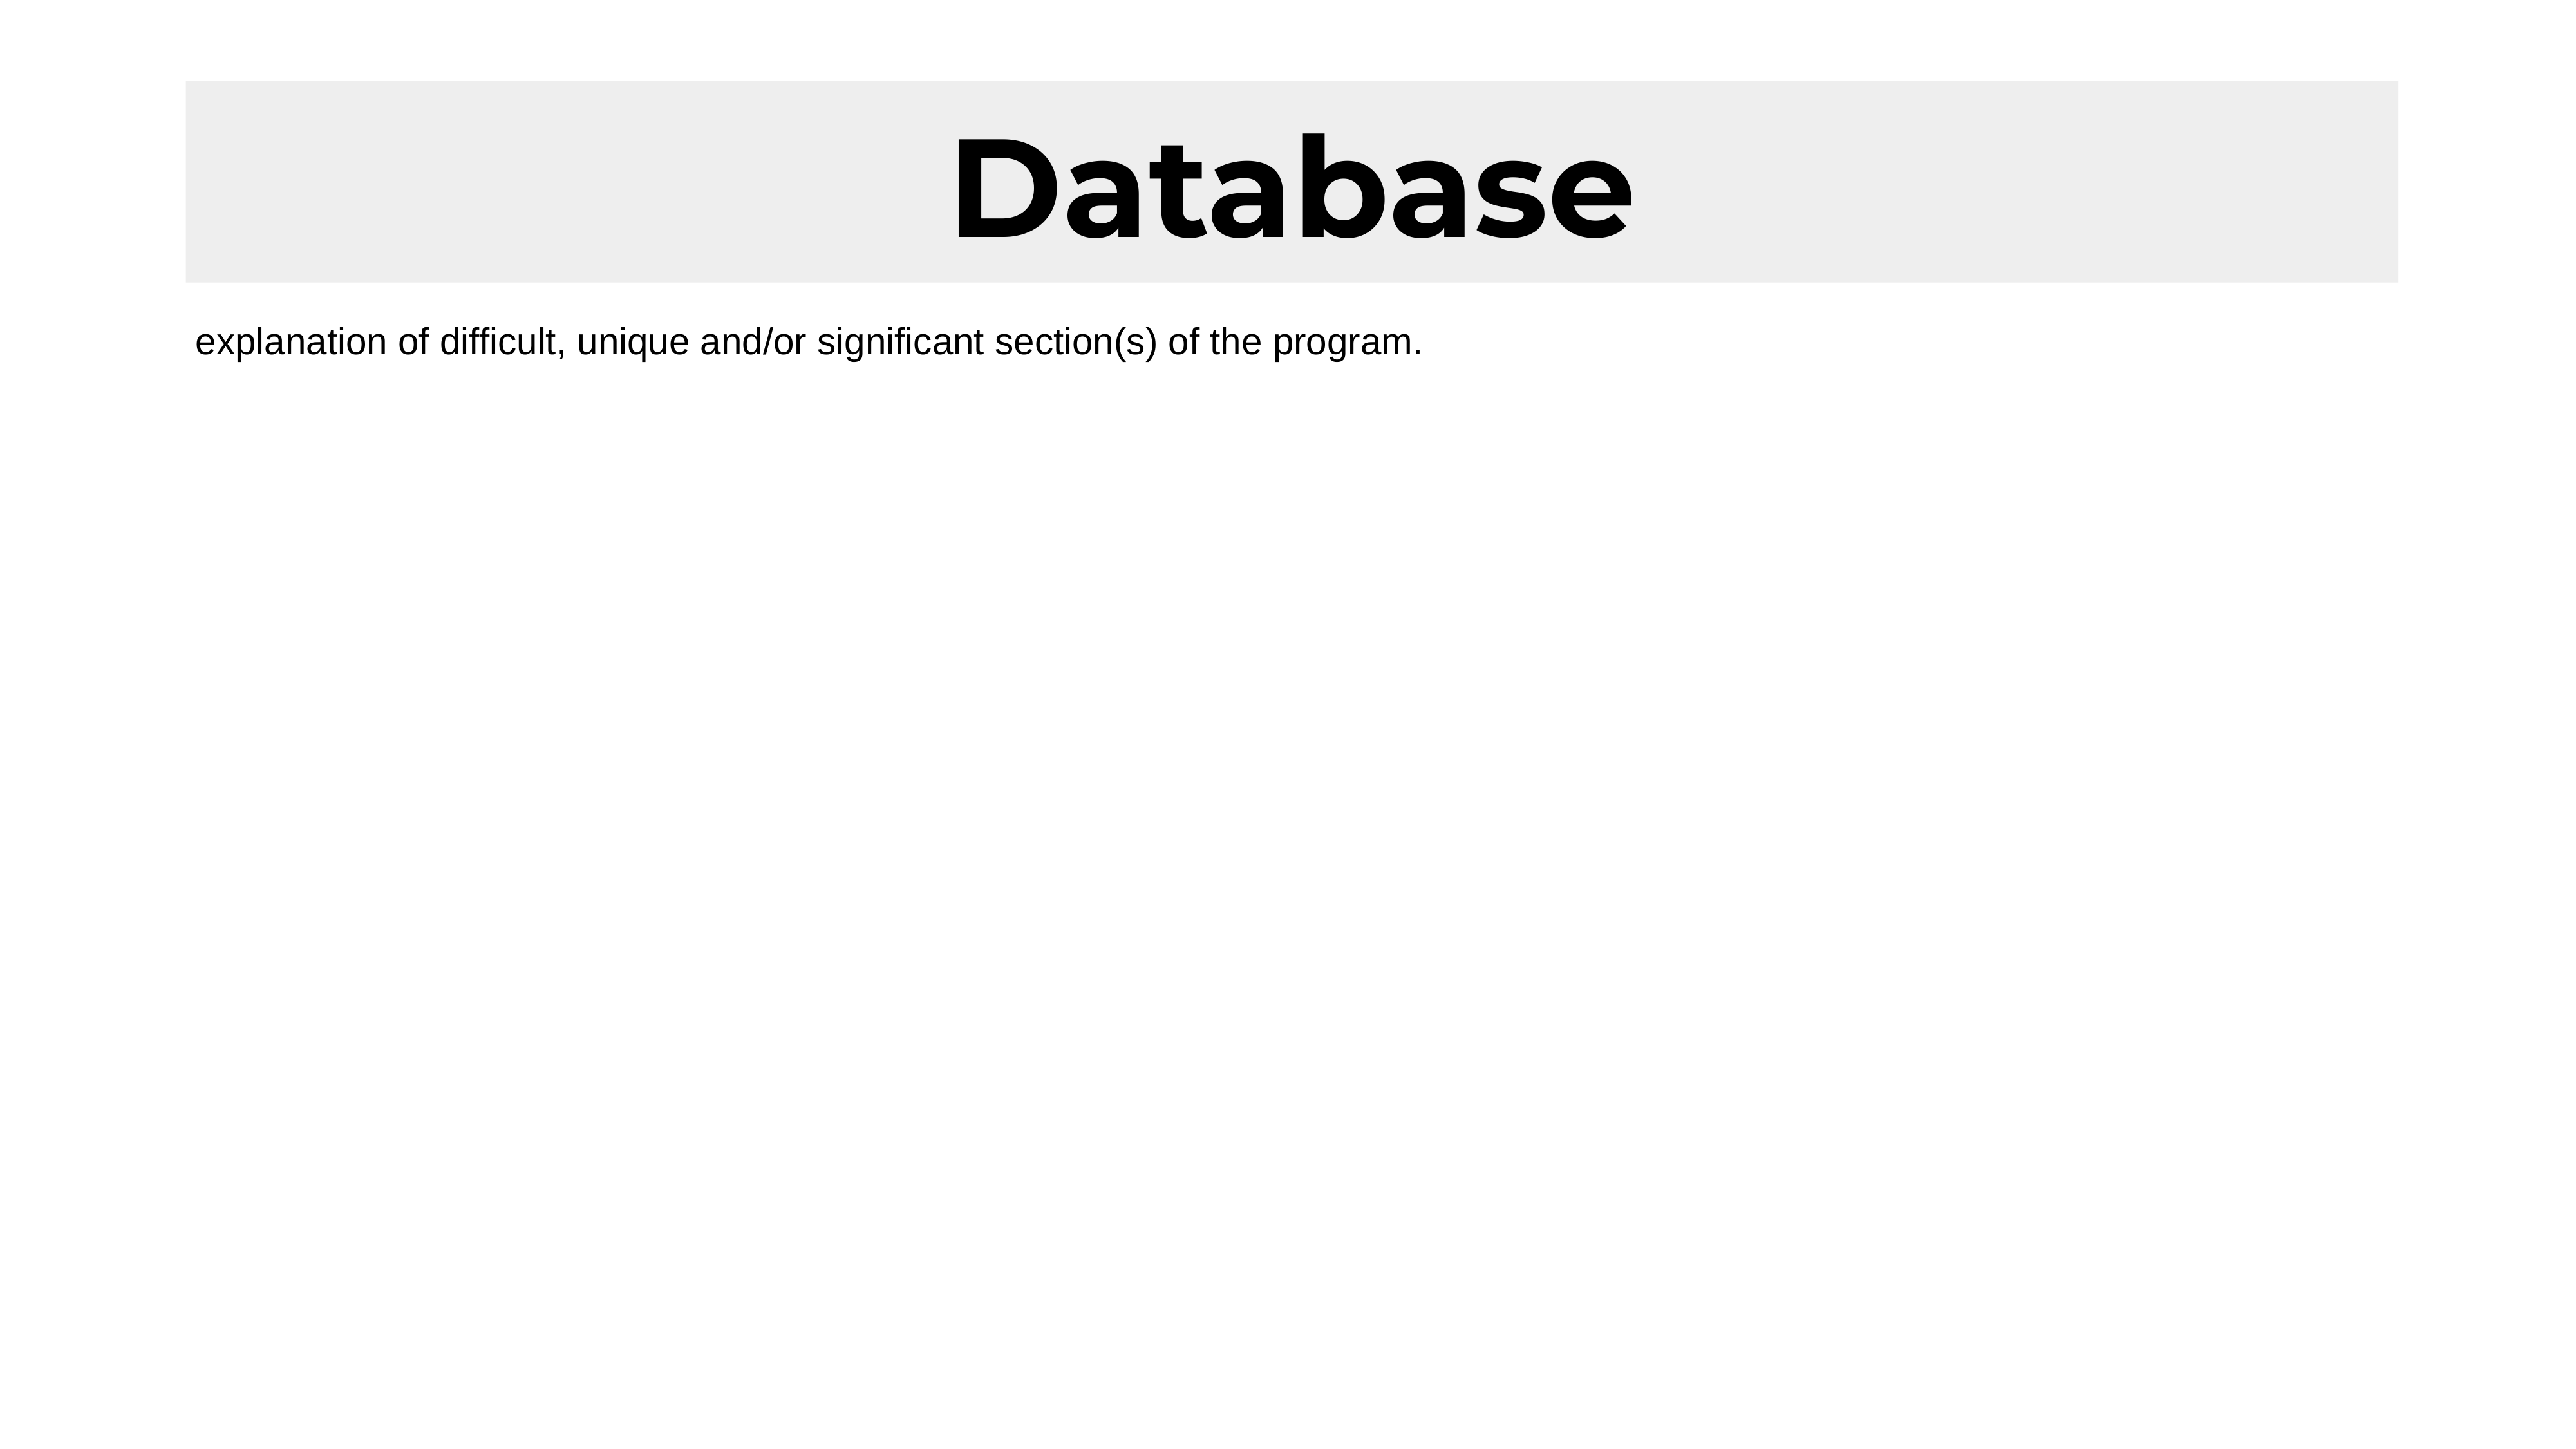

Database
explanation of difficult, unique and/or significant section(s) of the program.